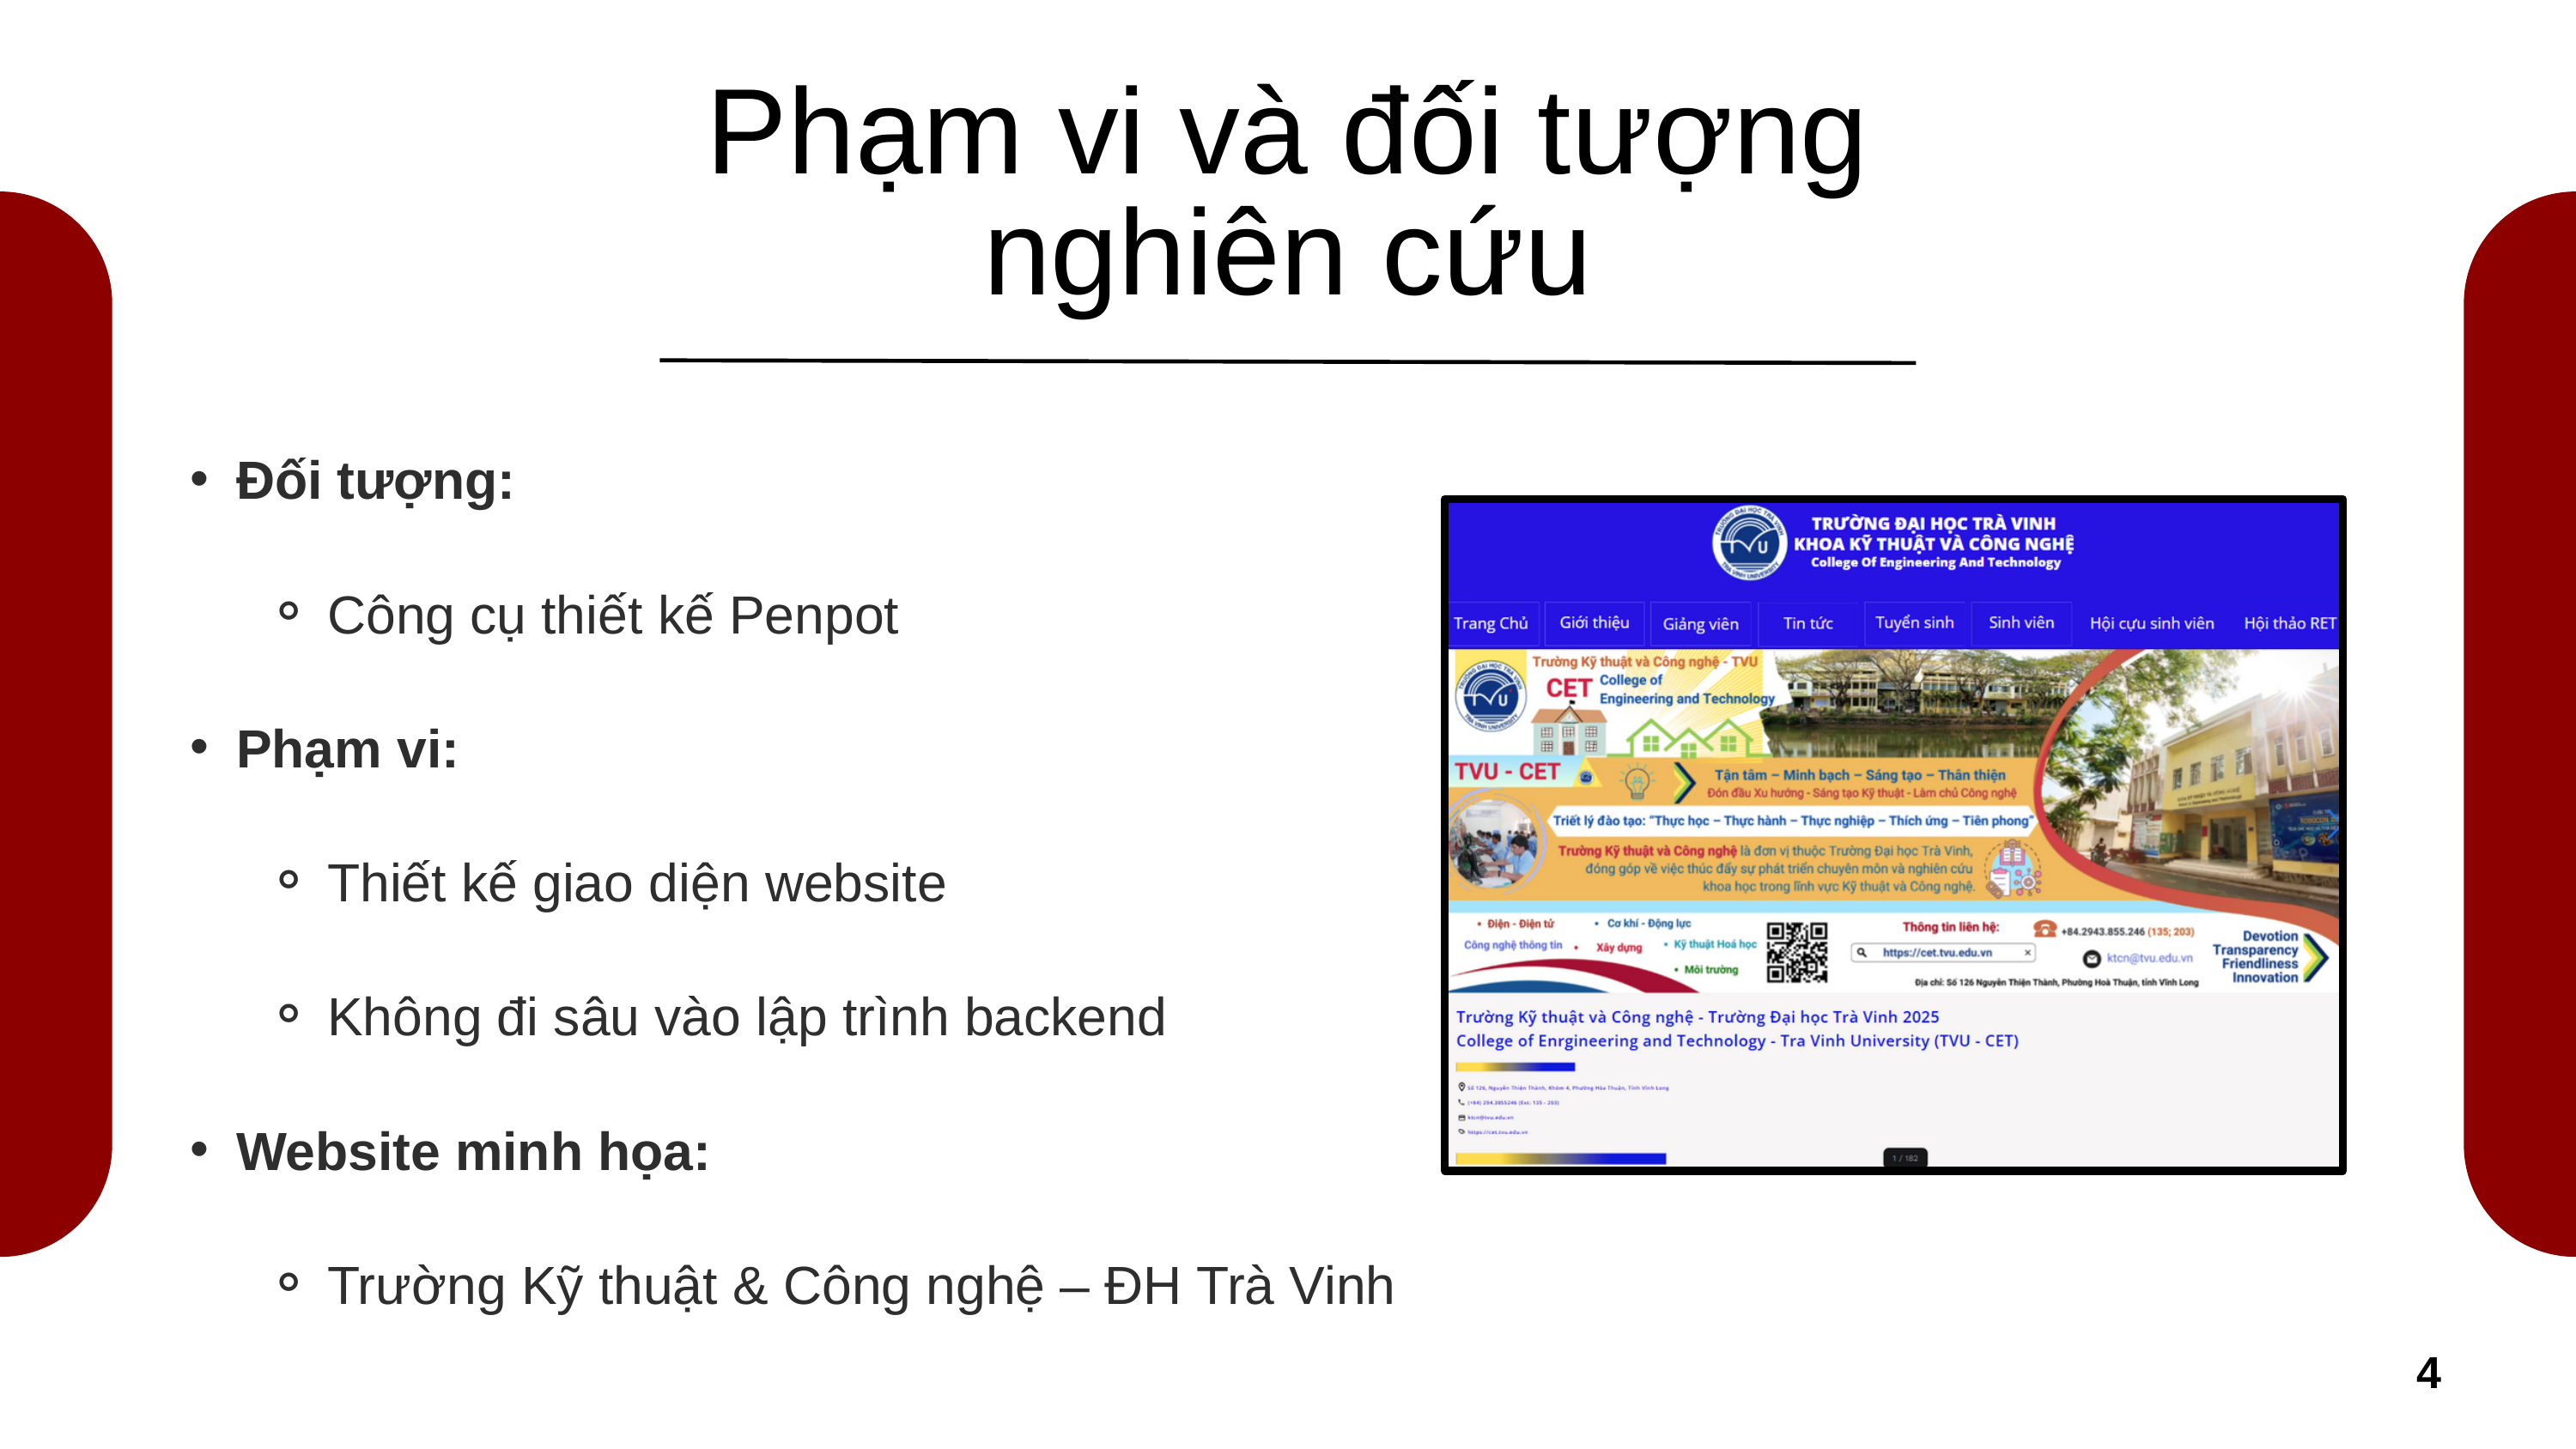

Phạm vi và đối tượng nghiên cứu

Đối tượng:
Công cụ thiết kế Penpot
Phạm vi:
Thiết kế giao diện website
Không đi sâu vào lập trình backend
Website minh họa:
Trường Kỹ thuật & Công nghệ – ĐH Trà Vinh

4